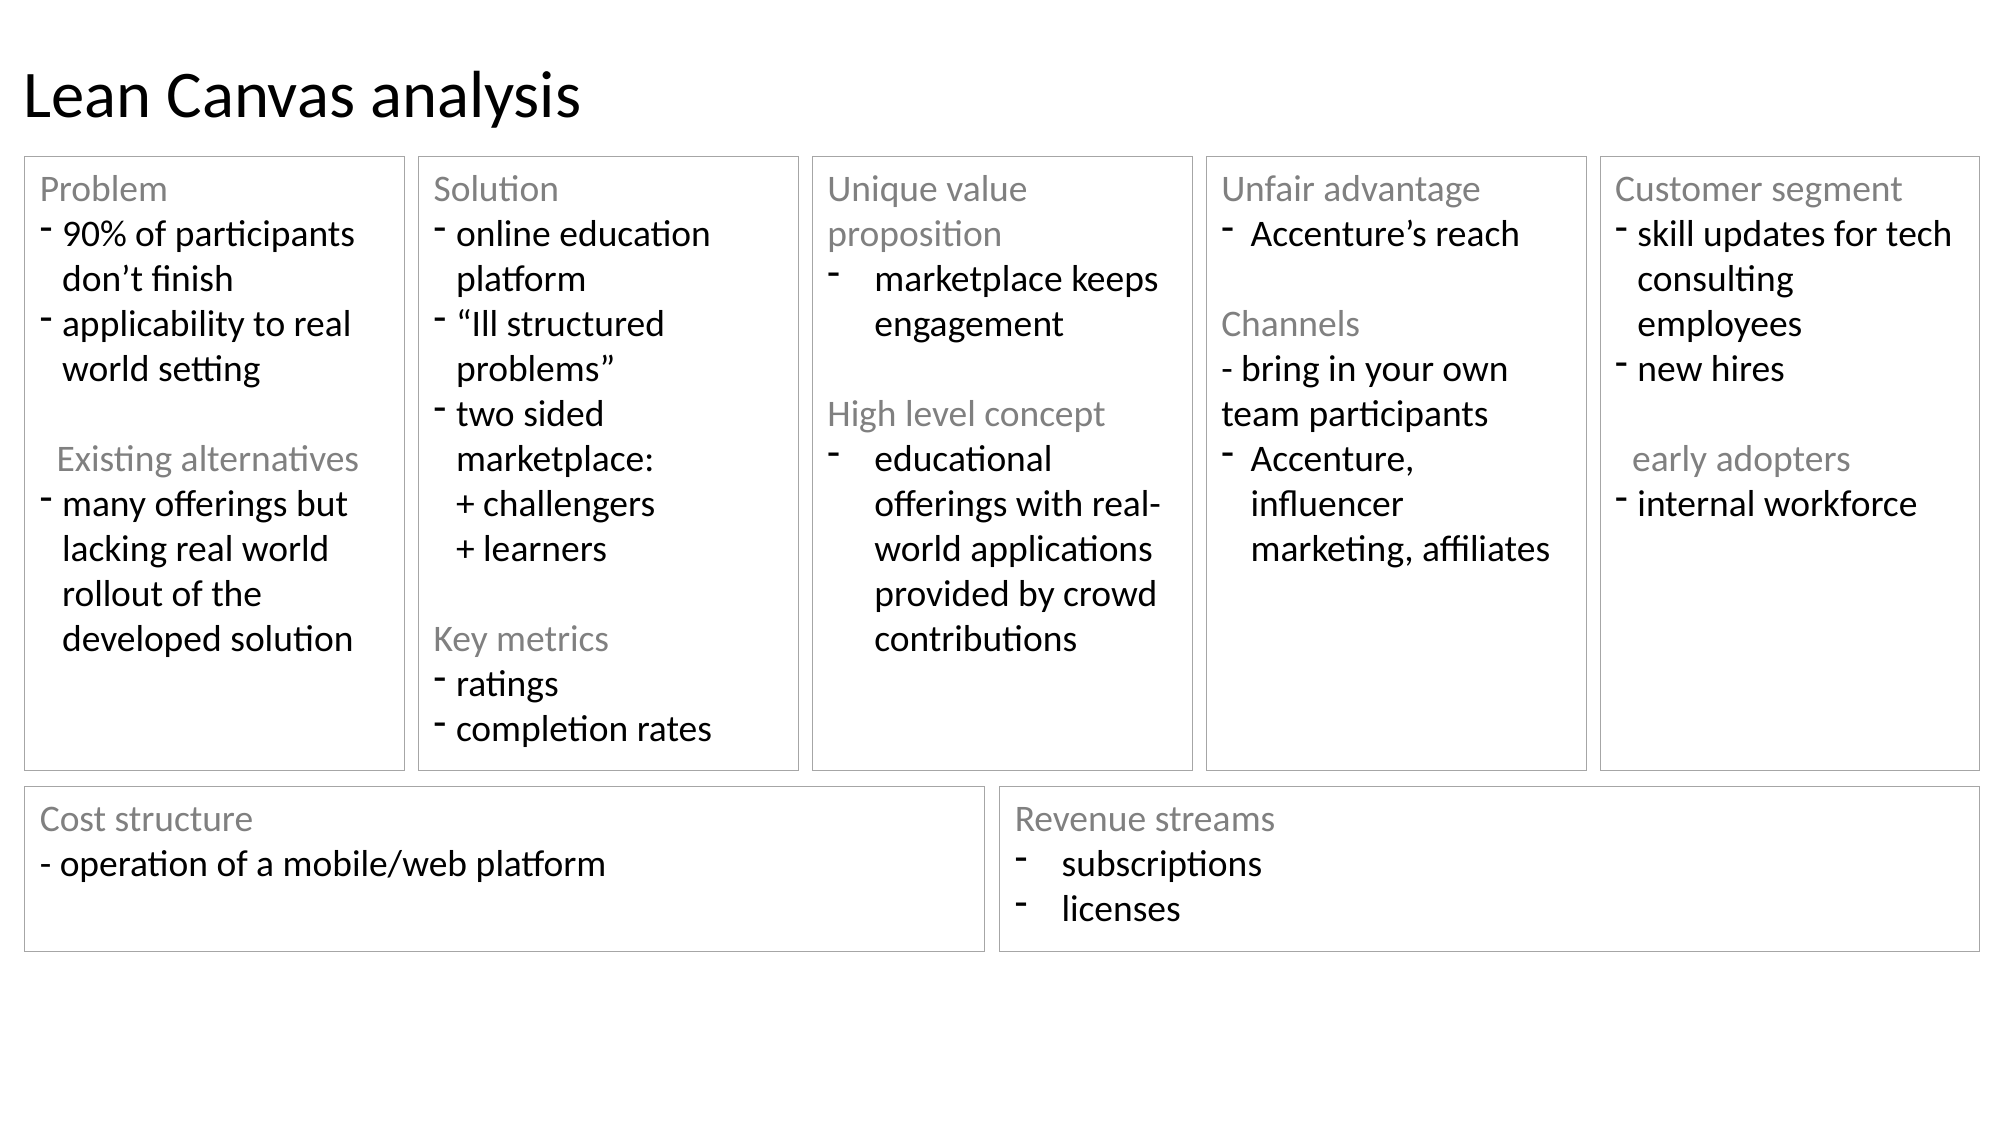

we propose a 2-sided marketplace where learners can join actual projects and apply the learned skills to help create and deploy an actual real-world application. This can then be used as a first portfolio project demonstrating the learner's acquired skills. A lean canvas and the conversations we’ve had show that the initial idea makes sense.
Lean Canvas analysis
Problem
90% of participants don’t finish
applicability to real world setting

  Existing alternatives
many offerings but lacking real world rollout of the developed solution

Solution
online education platform
“Ill structured problems”
two sided marketplace:
+ challengers
+ learners

Key metrics
ratings
completion rates
Unique value proposition
marketplace keeps engagement

High level concept
educational offerings with real-world applications provided by crowd contributions
Unfair advantage
Accenture’s reach

Channels
- bring in your own team participants
Accenture, influencer marketing, affiliates
Customer segment
skill updates for tech consulting employees
new hires

  early adopters
internal workforce
Cost structure
- operation of a mobile/web platform
Revenue streams
subscriptions
licenses